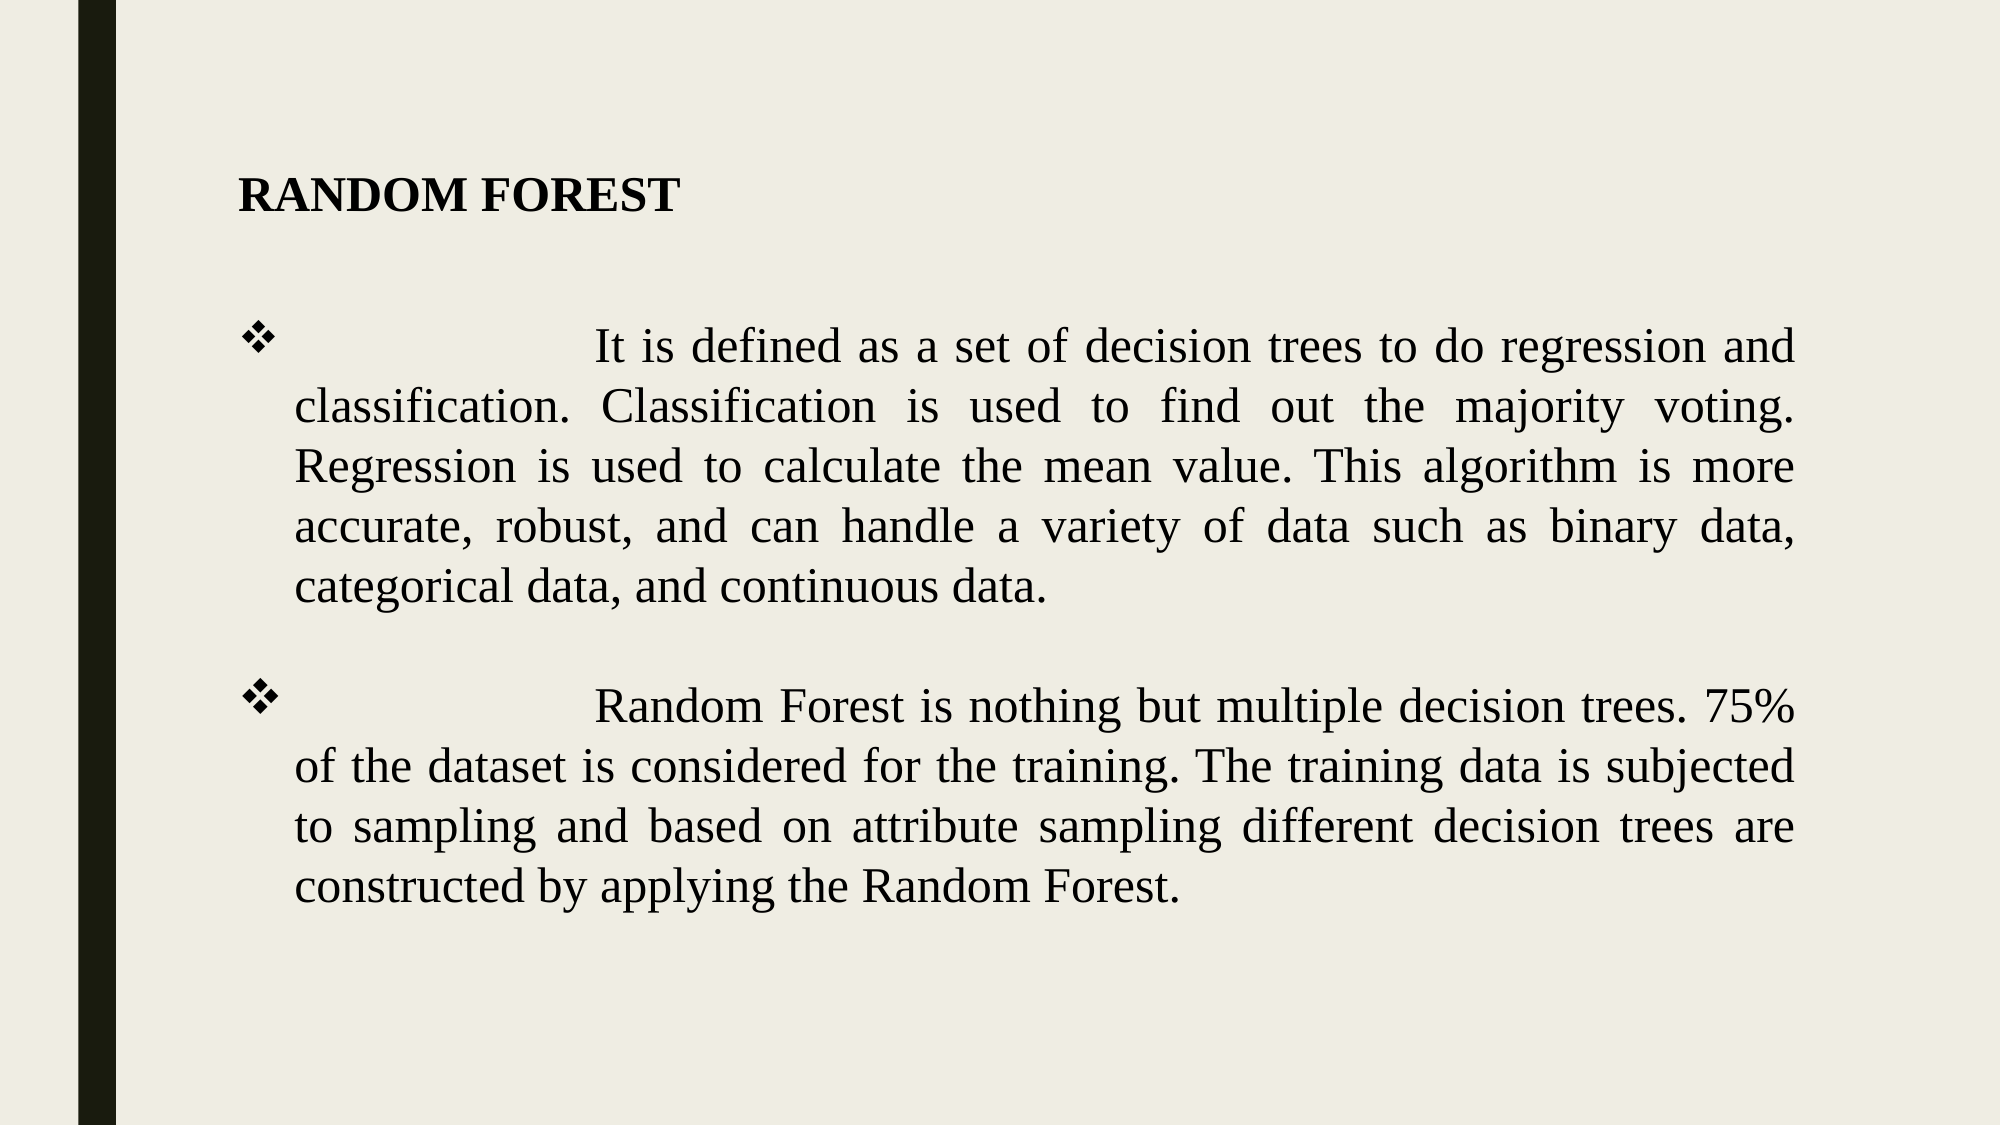

RANDOM FOREST
		It is defined as a set of decision trees to do regression and classification. Classification is used to find out the majority voting. Regression is used to calculate the mean value. This algorithm is more accurate, robust, and can handle a variety of data such as binary data, categorical data, and continuous data.

		Random Forest is nothing but multiple decision trees. 75% of the dataset is considered for the training. The training data is subjected to sampling and based on attribute sampling different decision trees are constructed by applying the Random Forest.